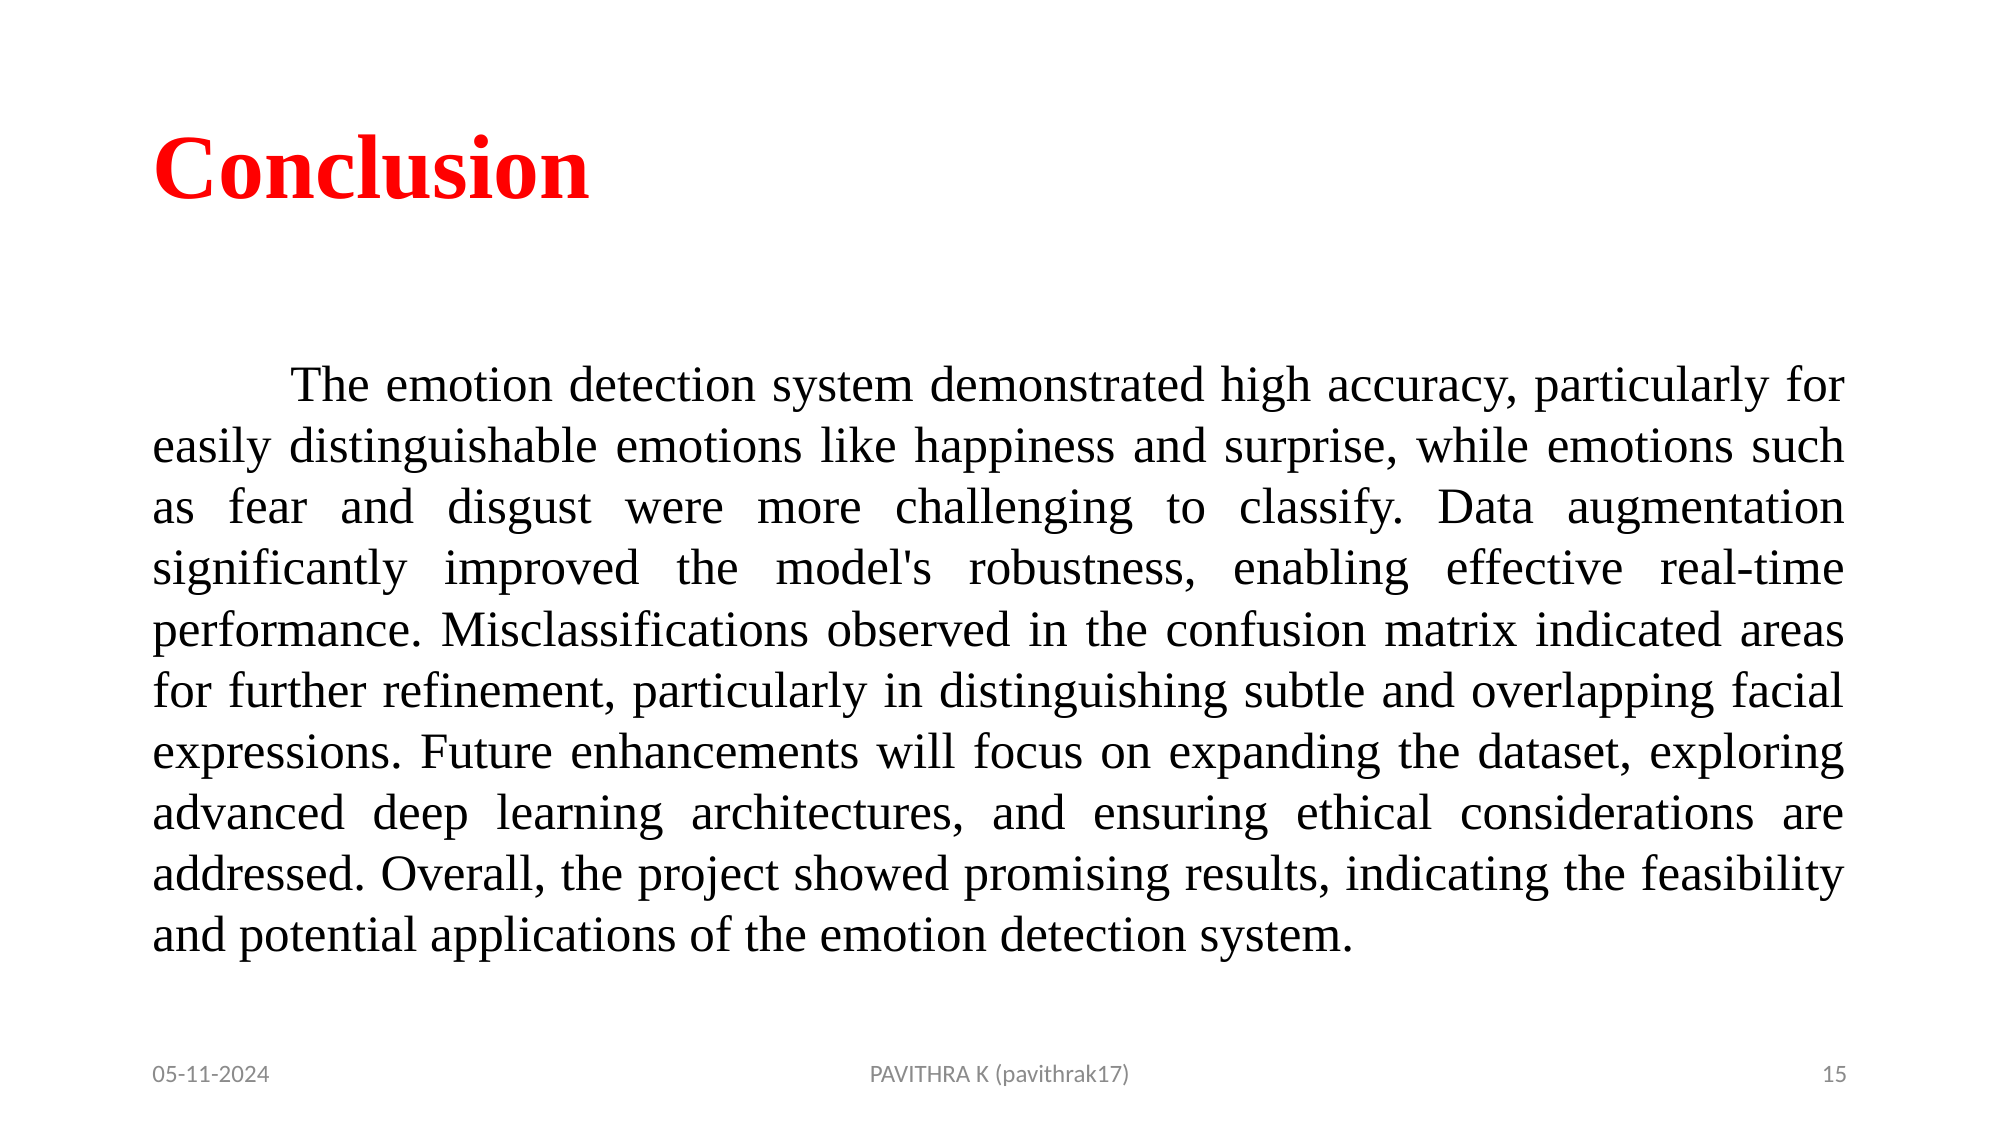

# Conclusion

	The emotion detection system demonstrated high accuracy, particularly for easily distinguishable emotions like happiness and surprise, while emotions such as fear and disgust were more challenging to classify. Data augmentation significantly improved the model's robustness, enabling effective real-time performance. Misclassifications observed in the confusion matrix indicated areas for further refinement, particularly in distinguishing subtle and overlapping facial expressions. Future enhancements will focus on expanding the dataset, exploring advanced deep learning architectures, and ensuring ethical considerations are addressed. Overall, the project showed promising results, indicating the feasibility and potential applications of the emotion detection system.
05-11-2024
PAVITHRA K (pavithrak17)
15